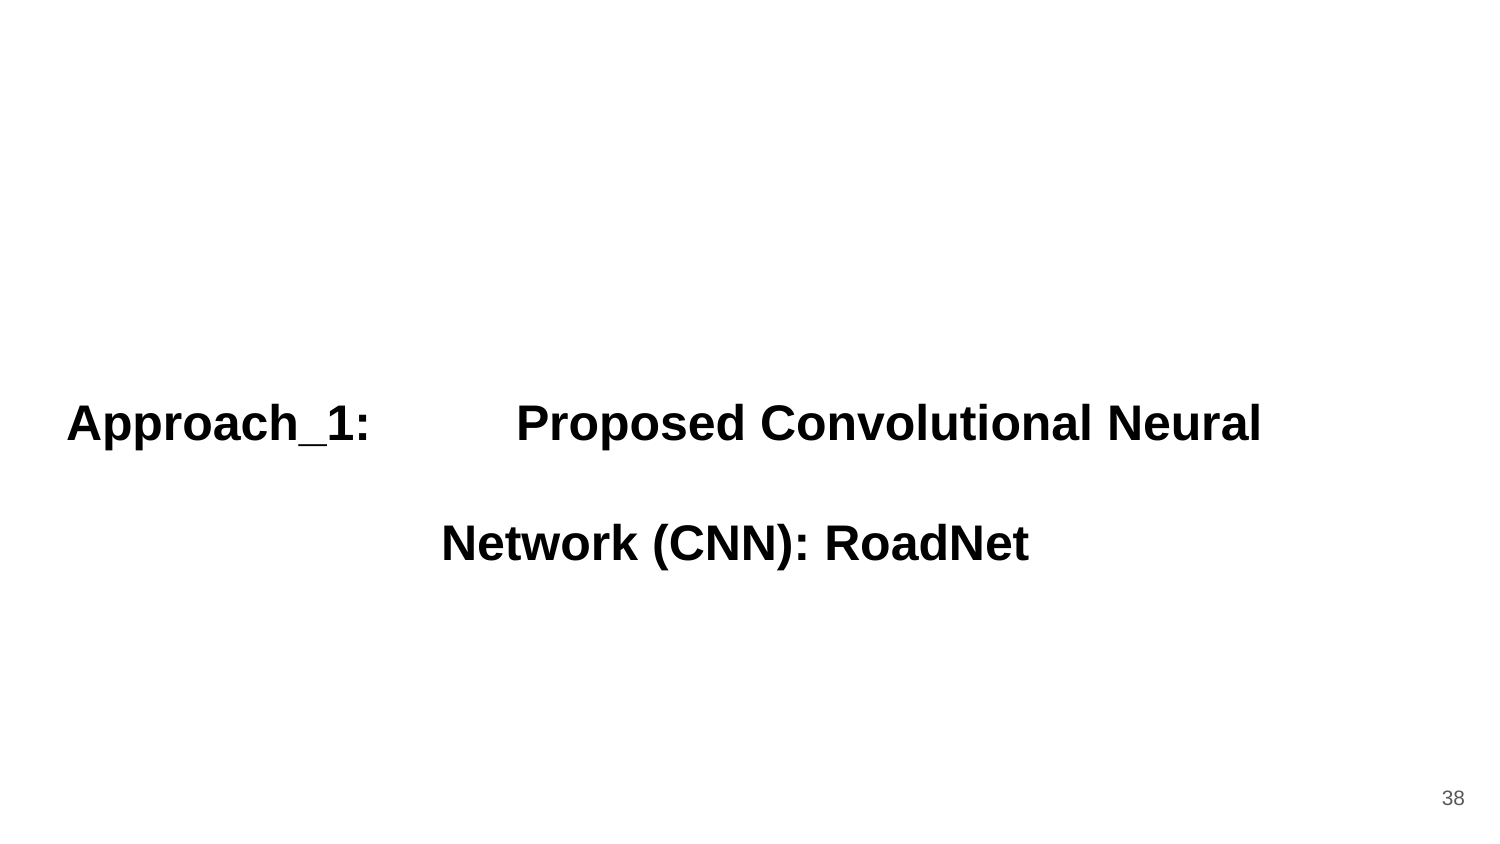

# Approach_1: 	Proposed Convolutional Neural
Network (CNN): RoadNet
38